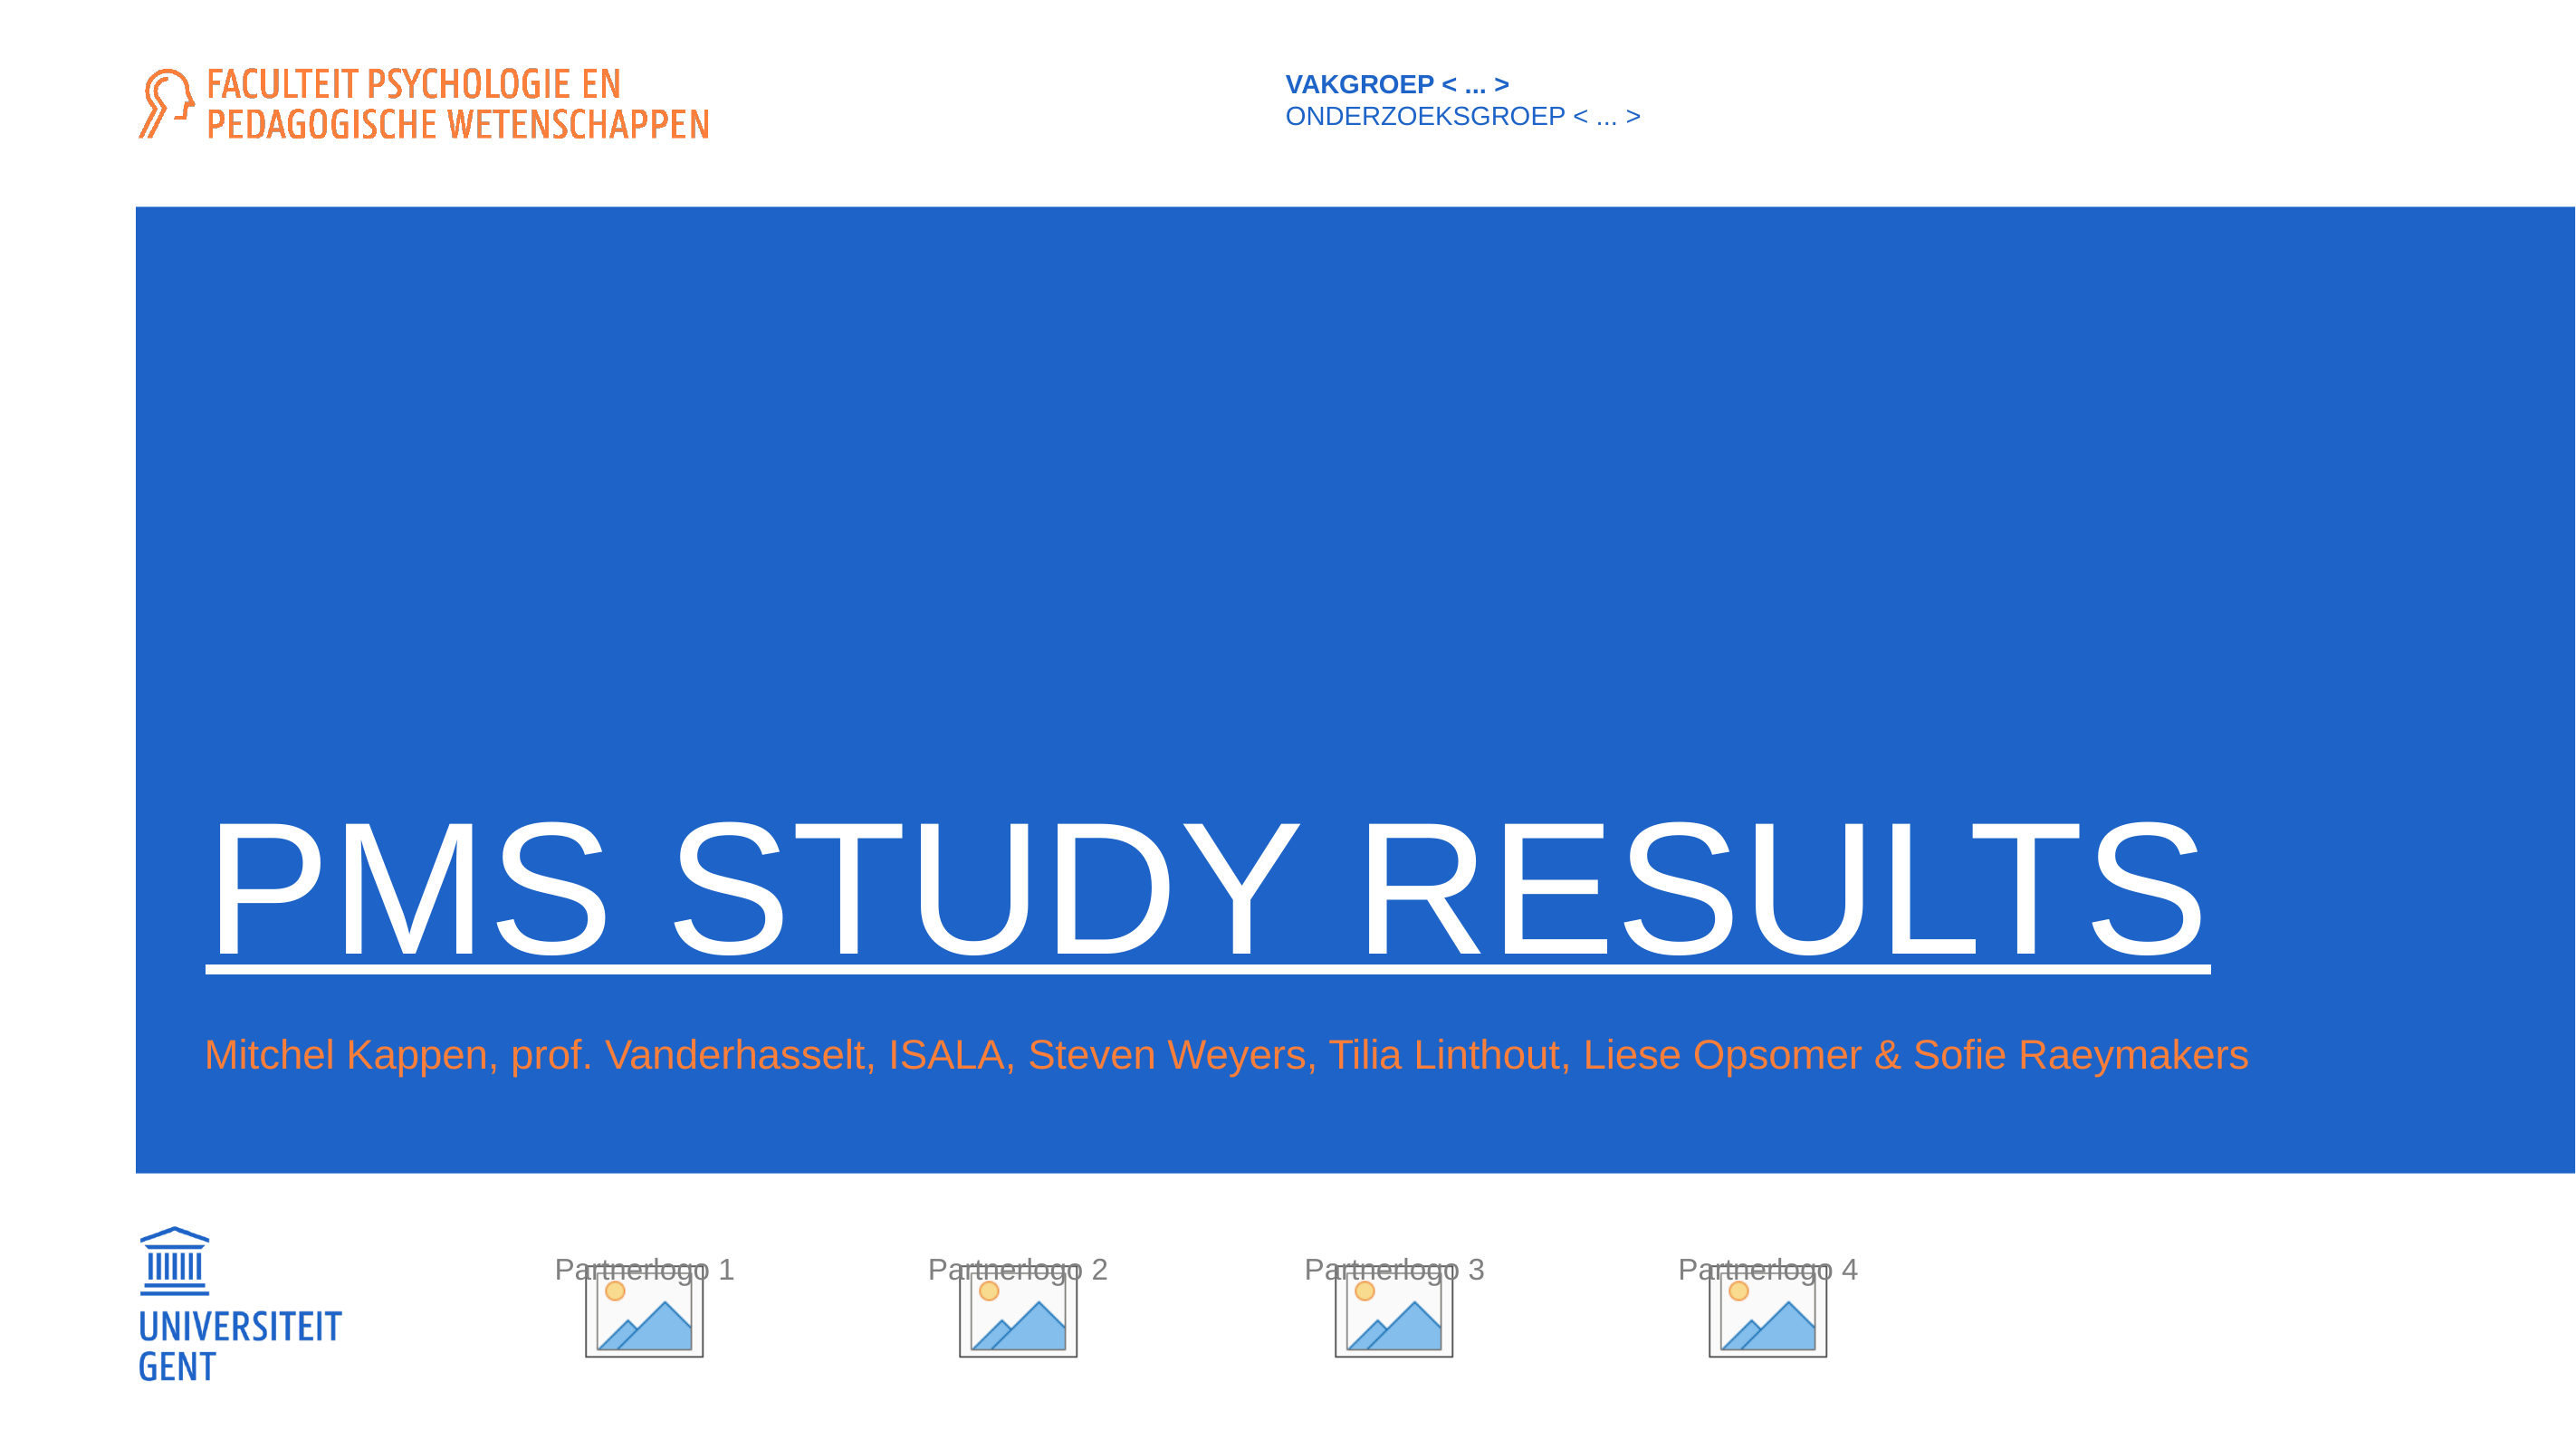

vakgroep < ... >
onderzoeksgroep < ... >
# PMS Study Results
Mitchel Kappen, prof. Vanderhasselt, ISALA, Steven Weyers, Tilia Linthout, Liese Opsomer & Sofie Raeymakers